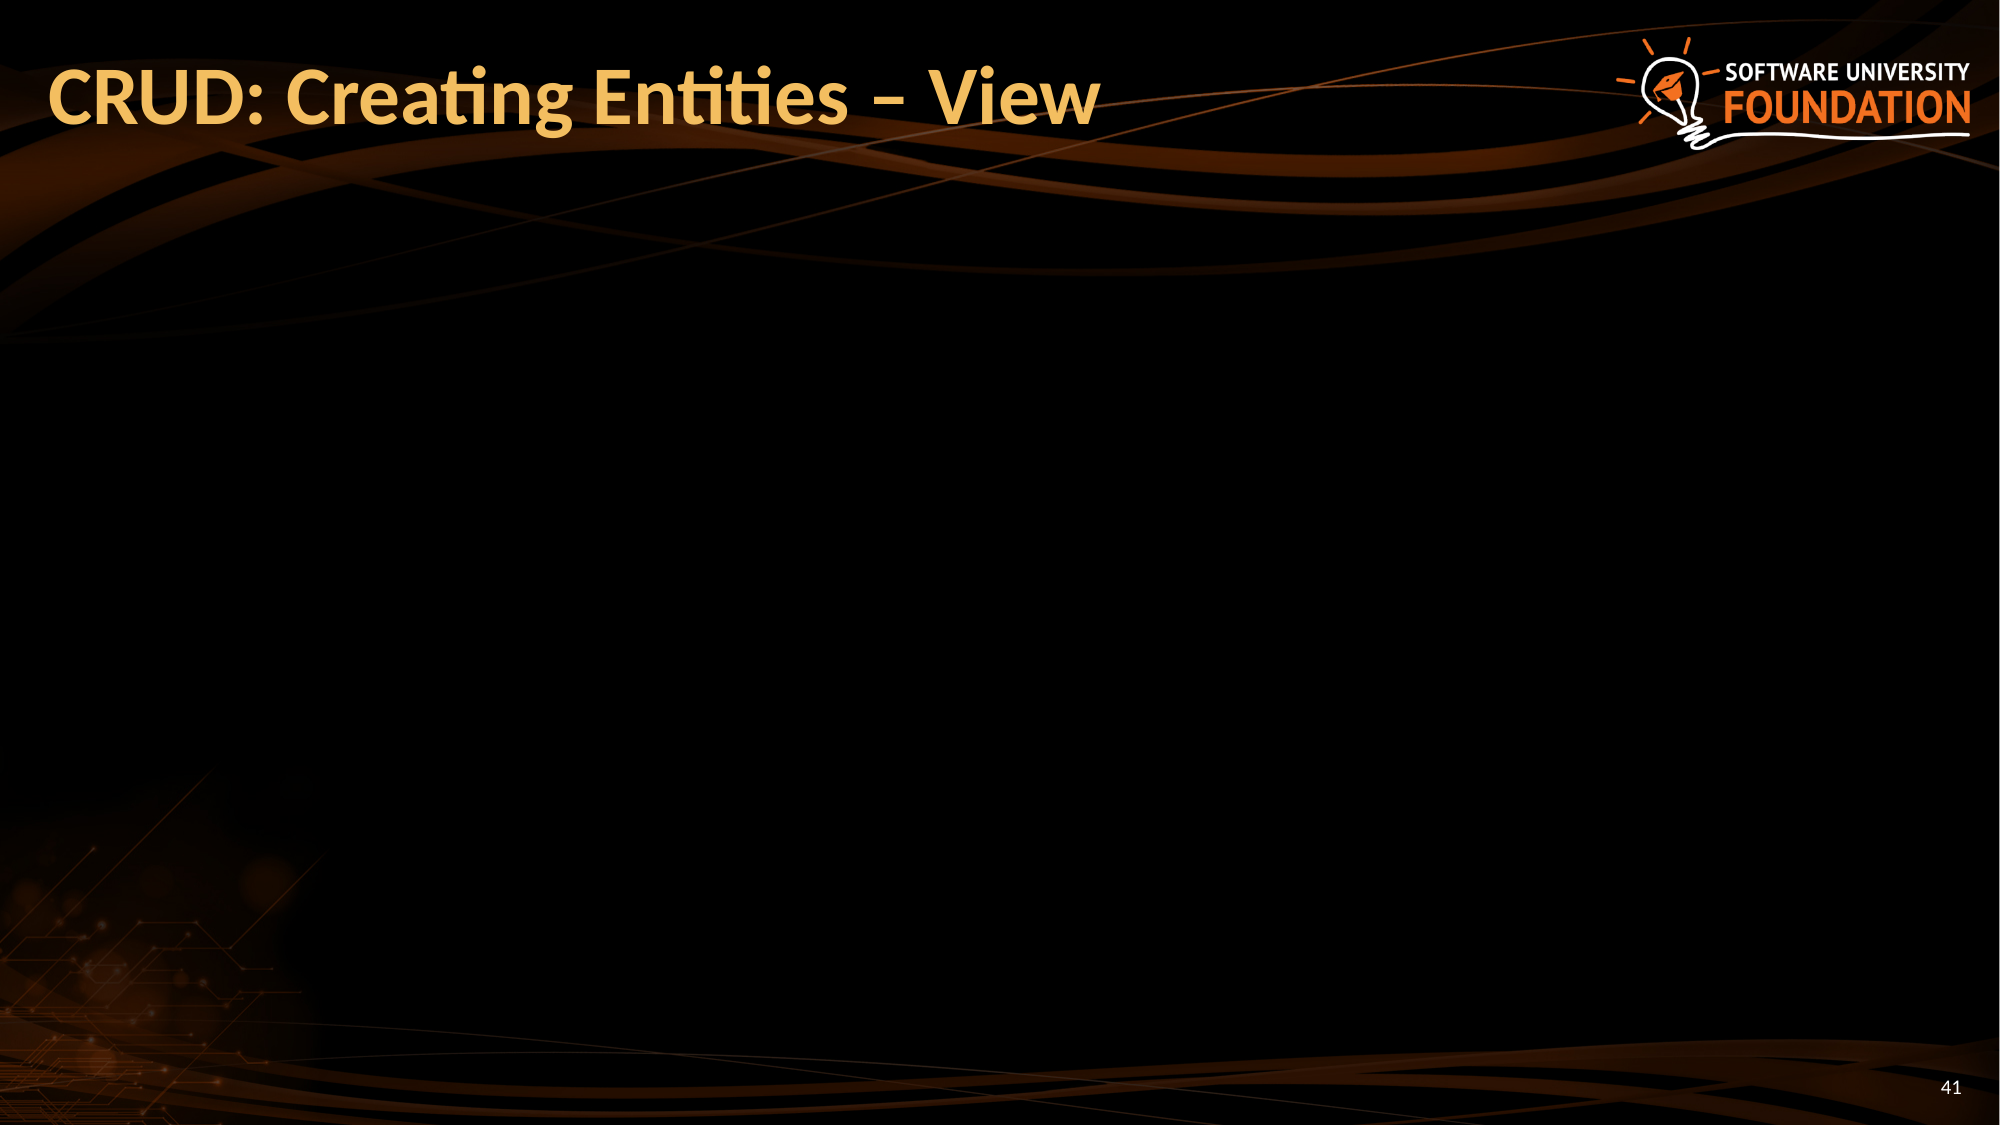

# CRUD: Creating Entities – View

41